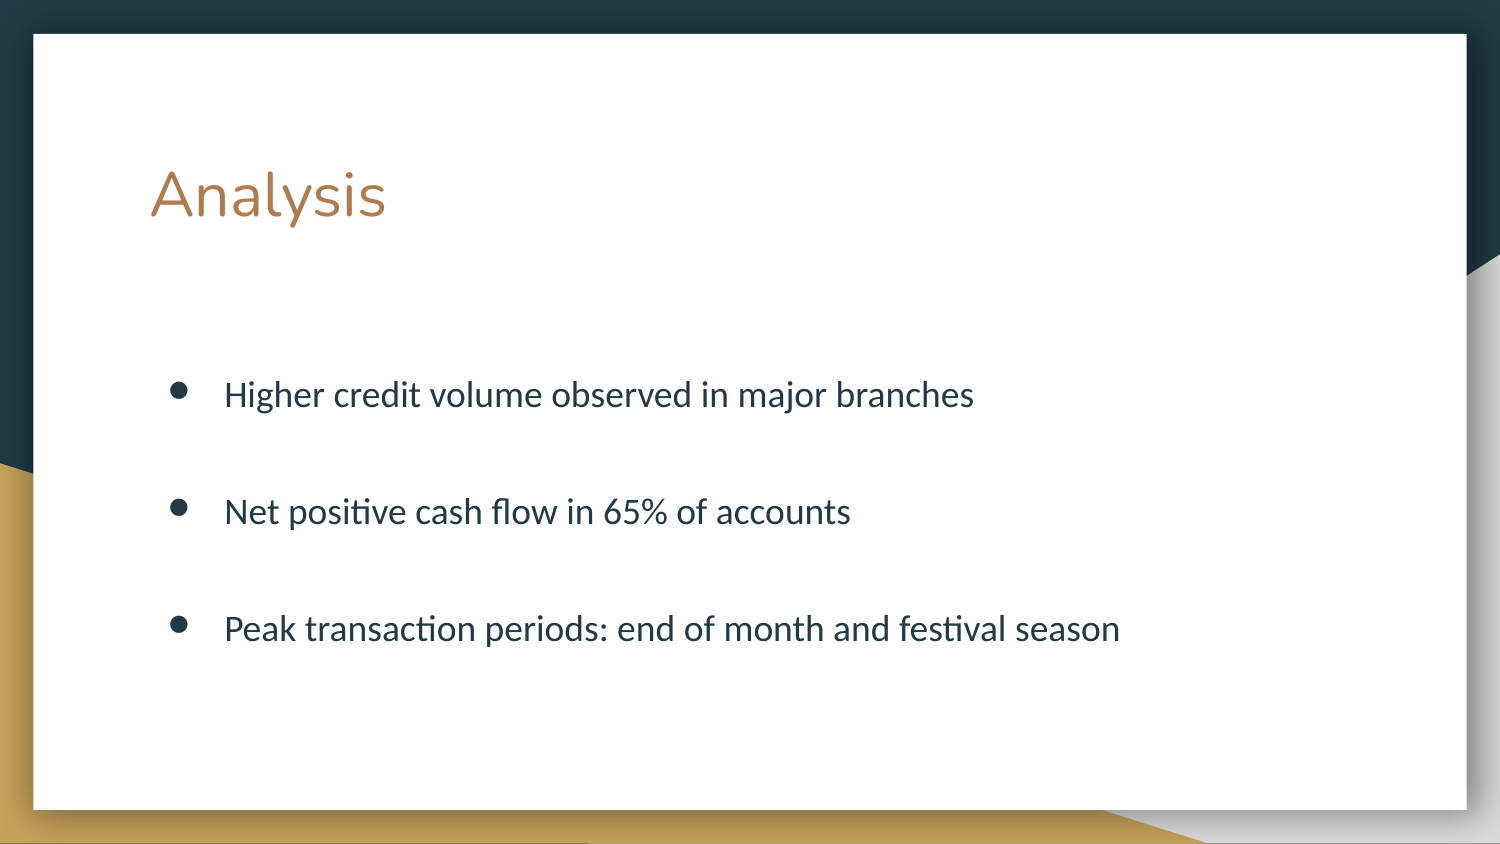

# Analysis
Higher credit volume observed in major branches
Net positive cash flow in 65% of accounts
Peak transaction periods: end of month and festival season